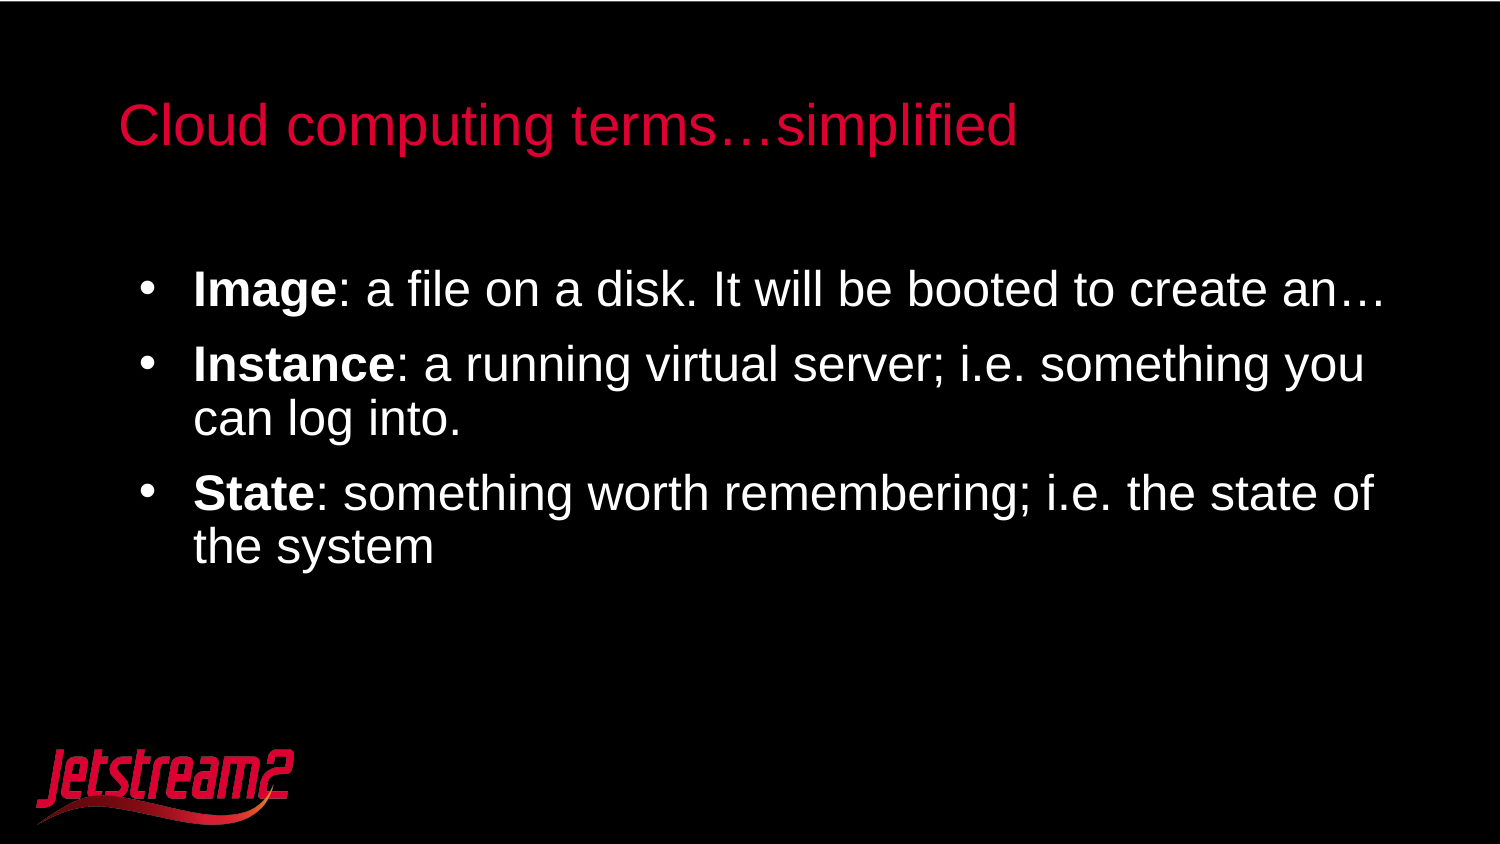

17
# Cloud computing terms…simplified
Image: a file on a disk. It will be booted to create an…
Instance: a running virtual server; i.e. something you can log into.
State: something worth remembering; i.e. the state of the system